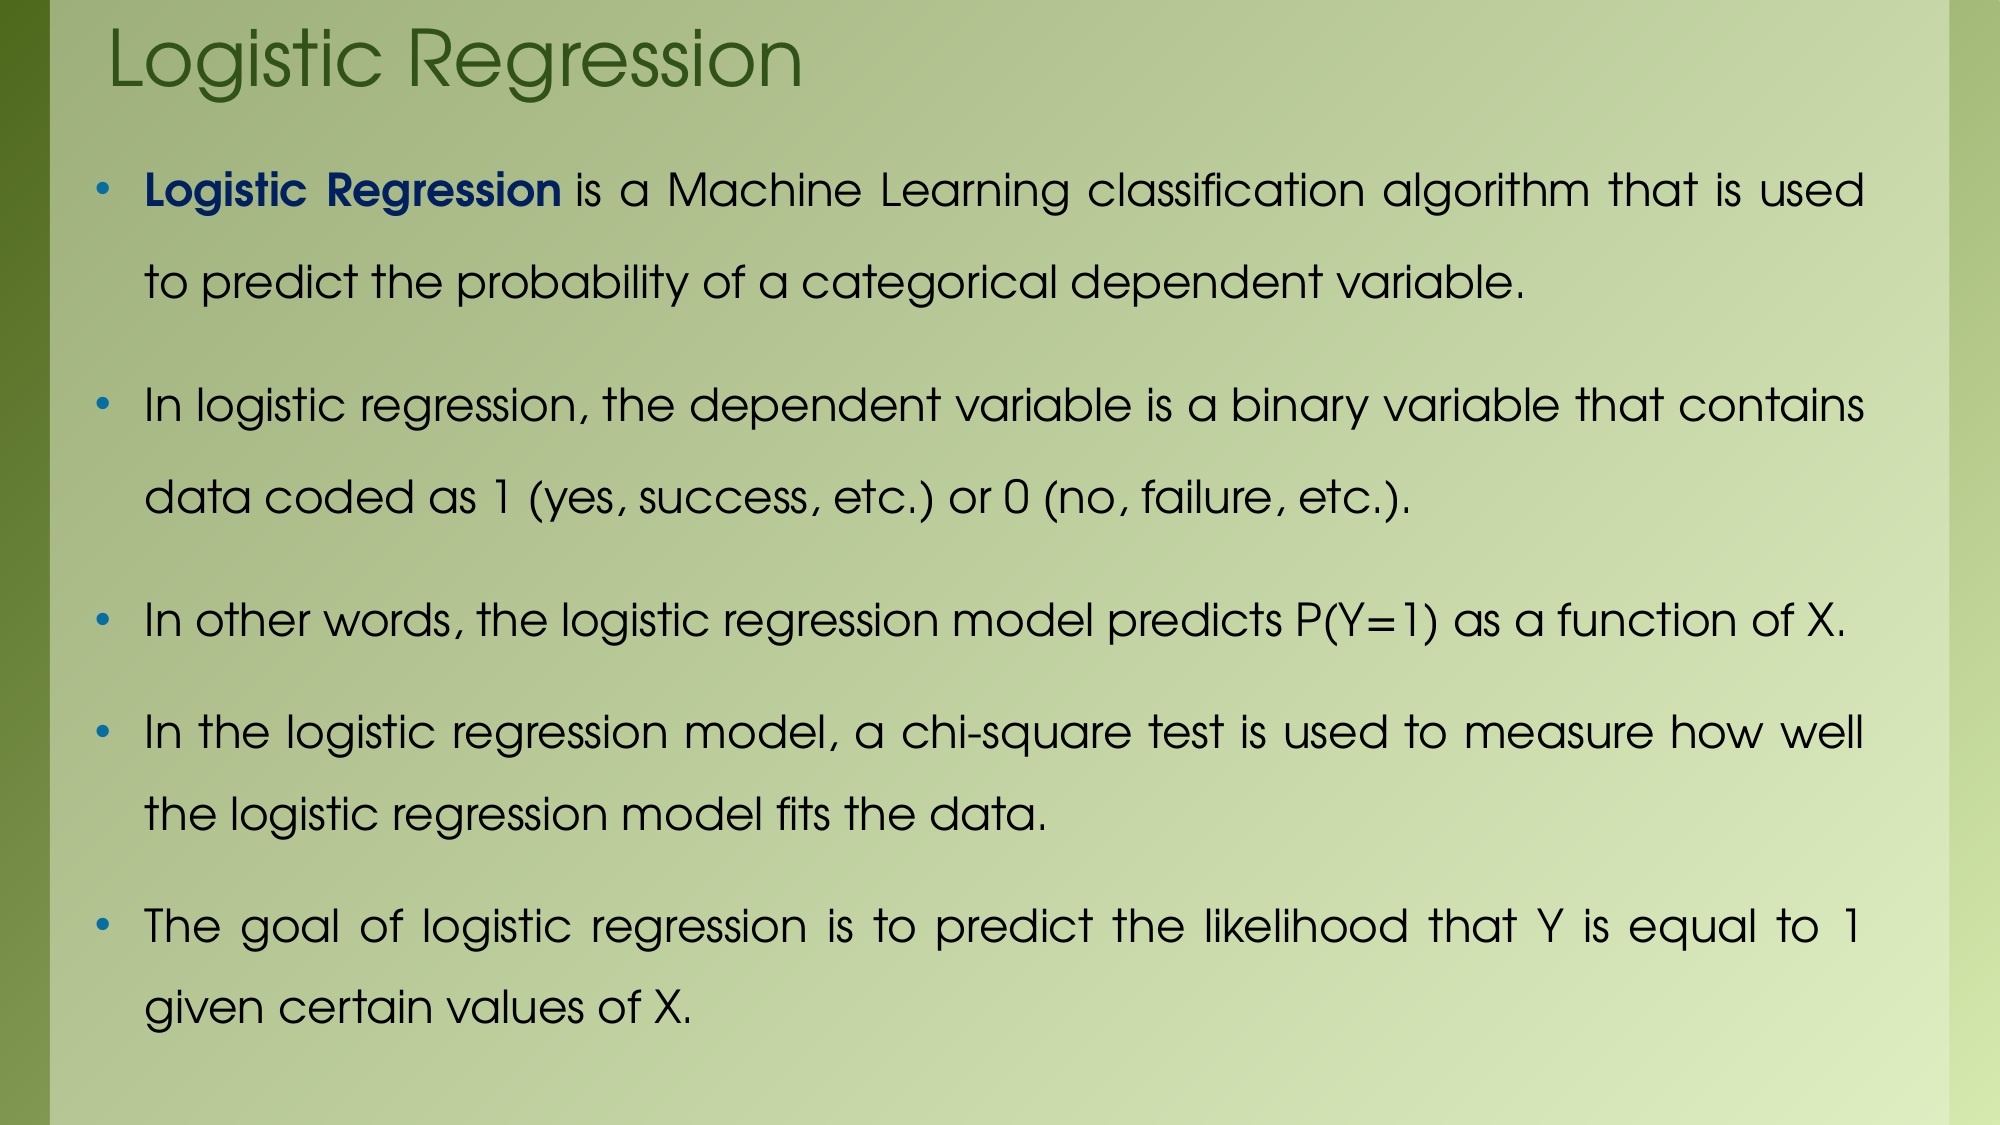

# Logistic Regression
Logistic Regression is a Machine Learning classification algorithm that is used to predict the probability of a categorical dependent variable.
In logistic regression, the dependent variable is a binary variable that contains data coded as 1 (yes, success, etc.) or 0 (no, failure, etc.).
In other words, the logistic regression model predicts P(Y=1) as a function of X.
In the logistic regression model, a chi-square test is used to measure how well the logistic regression model fits the data.
The goal of logistic regression is to predict the likelihood that Y is equal to 1 given certain values of X.